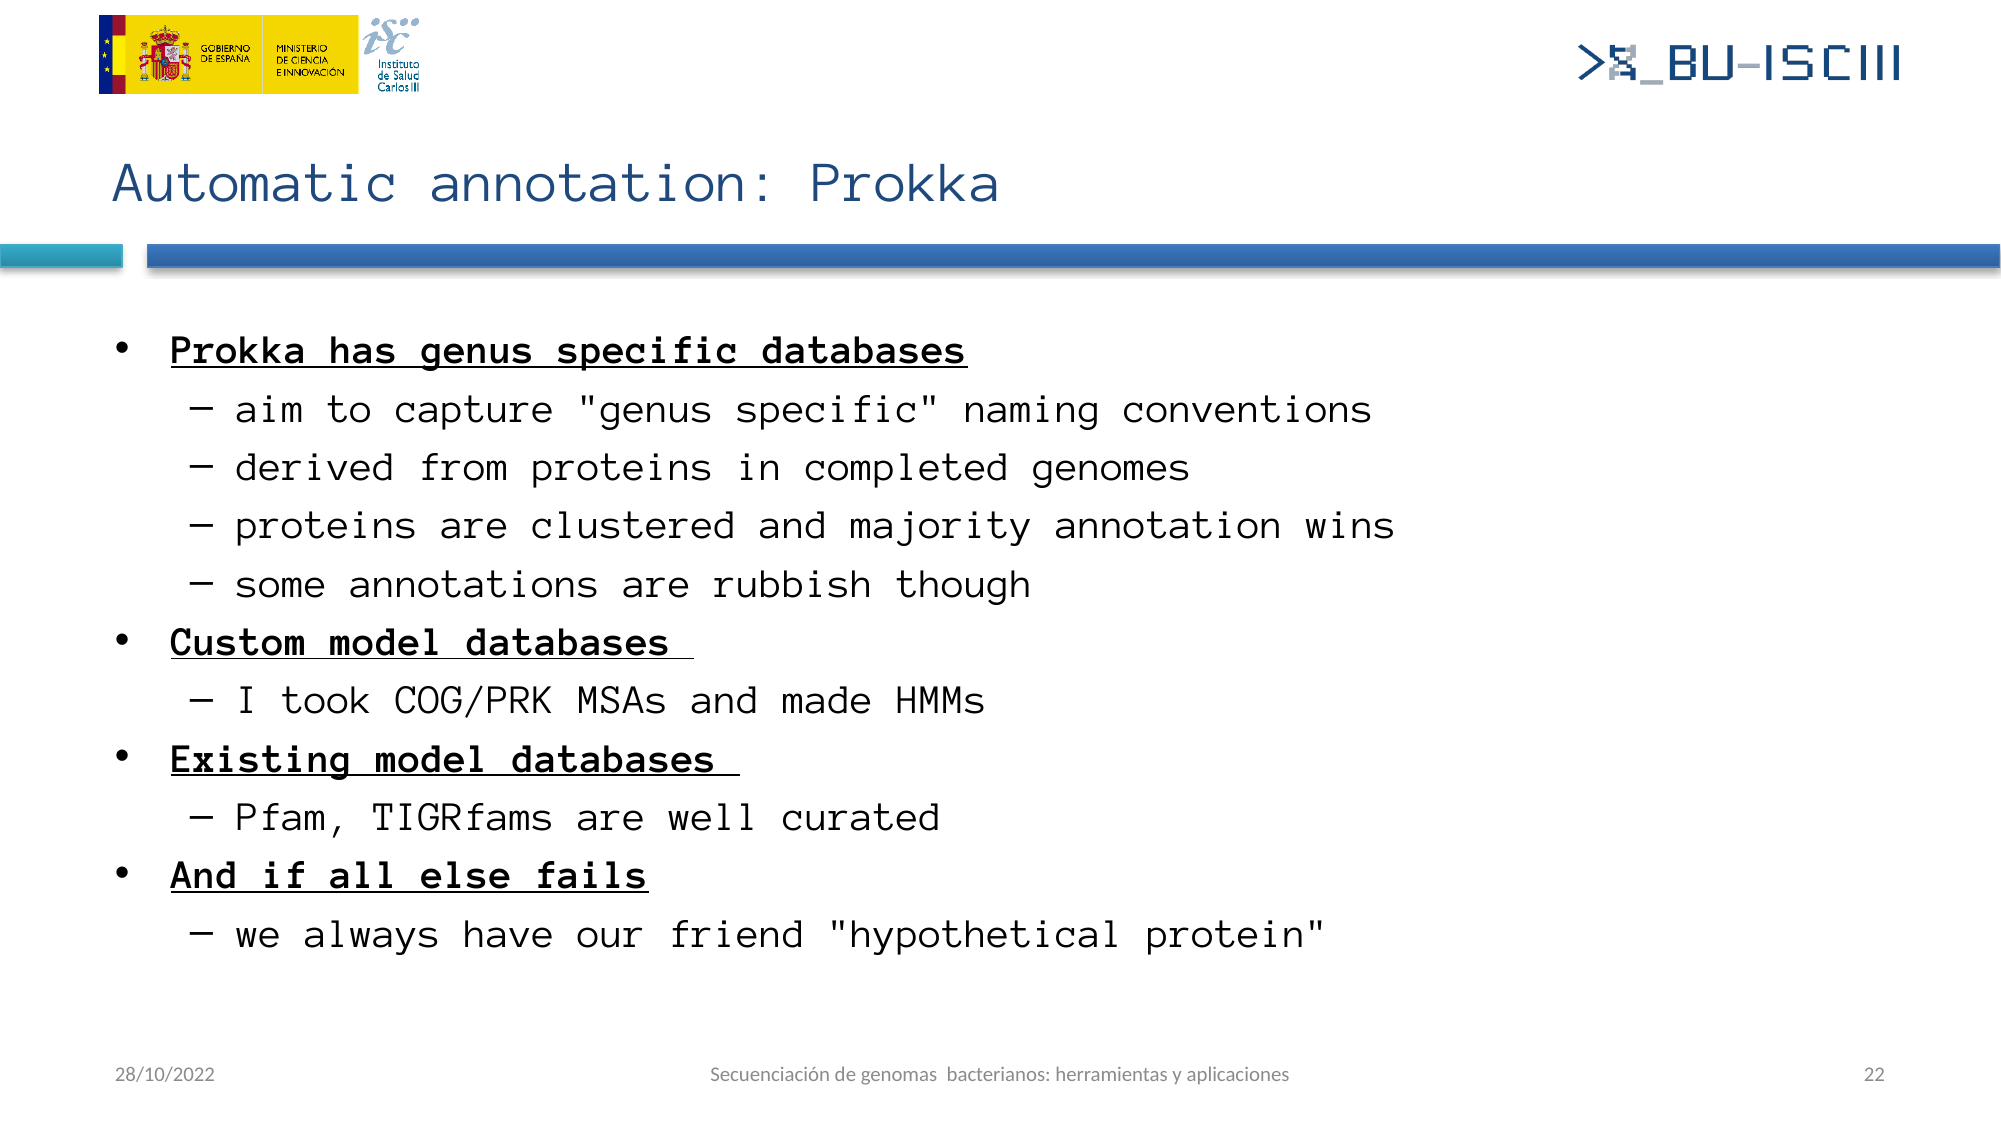

# Automatic annotation: Prokka
Prokka has genus specific databases
aim to capture "genus specific" naming conventions
derived from proteins in completed genomes
proteins are clustered and majority annotation wins
some annotations are rubbish though
Custom model databases
I took COG/PRK MSAs and made HMMs
Existing model databases
Pfam, TIGRfams are well curated
And if all else fails
we always have our friend "hypothetical protein"
28/10/2022
Secuenciación de genomas  bacterianos: herramientas y aplicaciones
22